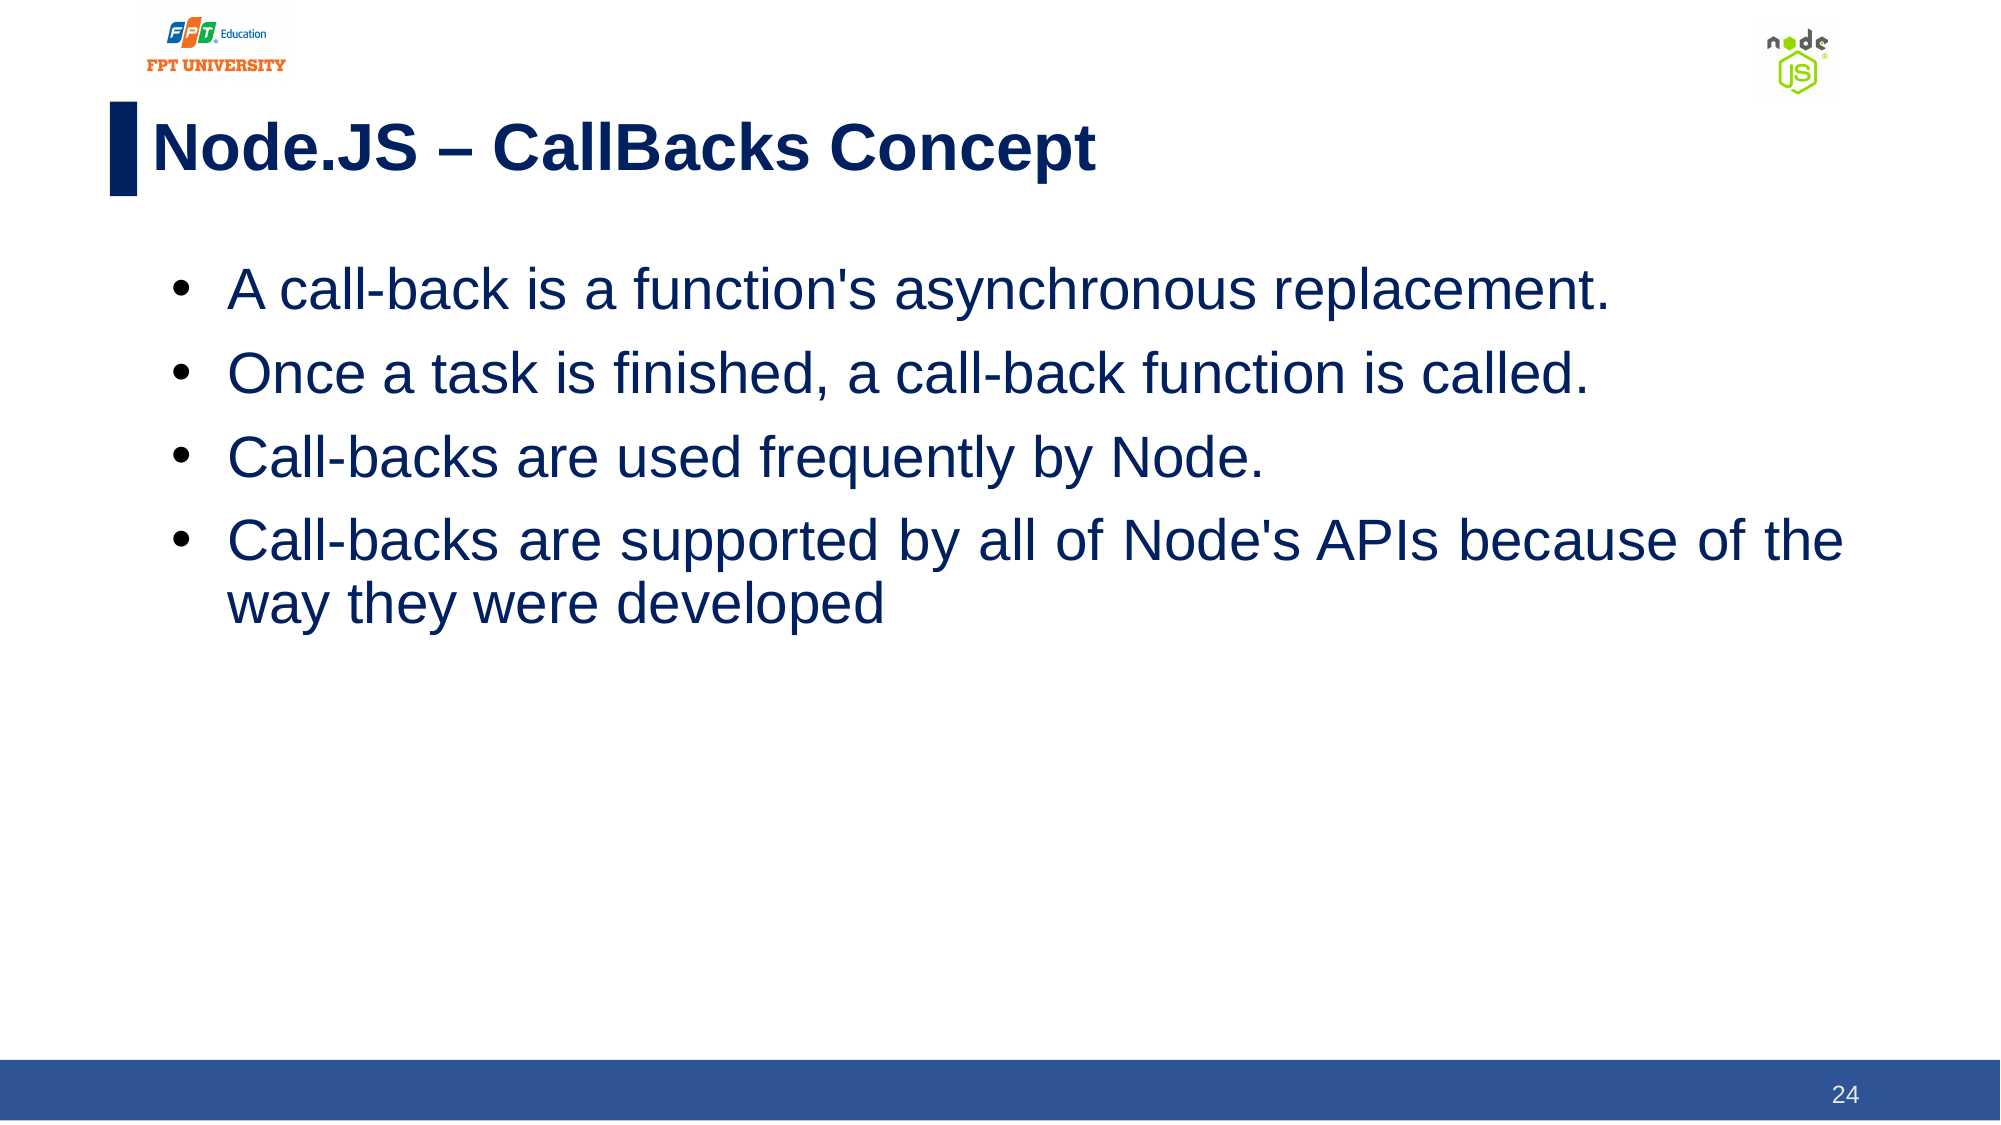

# Node.JS – CallBacks Concept
A call-back is a function's asynchronous replacement.
Once a task is finished, a call-back function is called.
Call-backs are used frequently by Node.
Call-backs are supported by all of Node's APIs because of the way they were developed

24